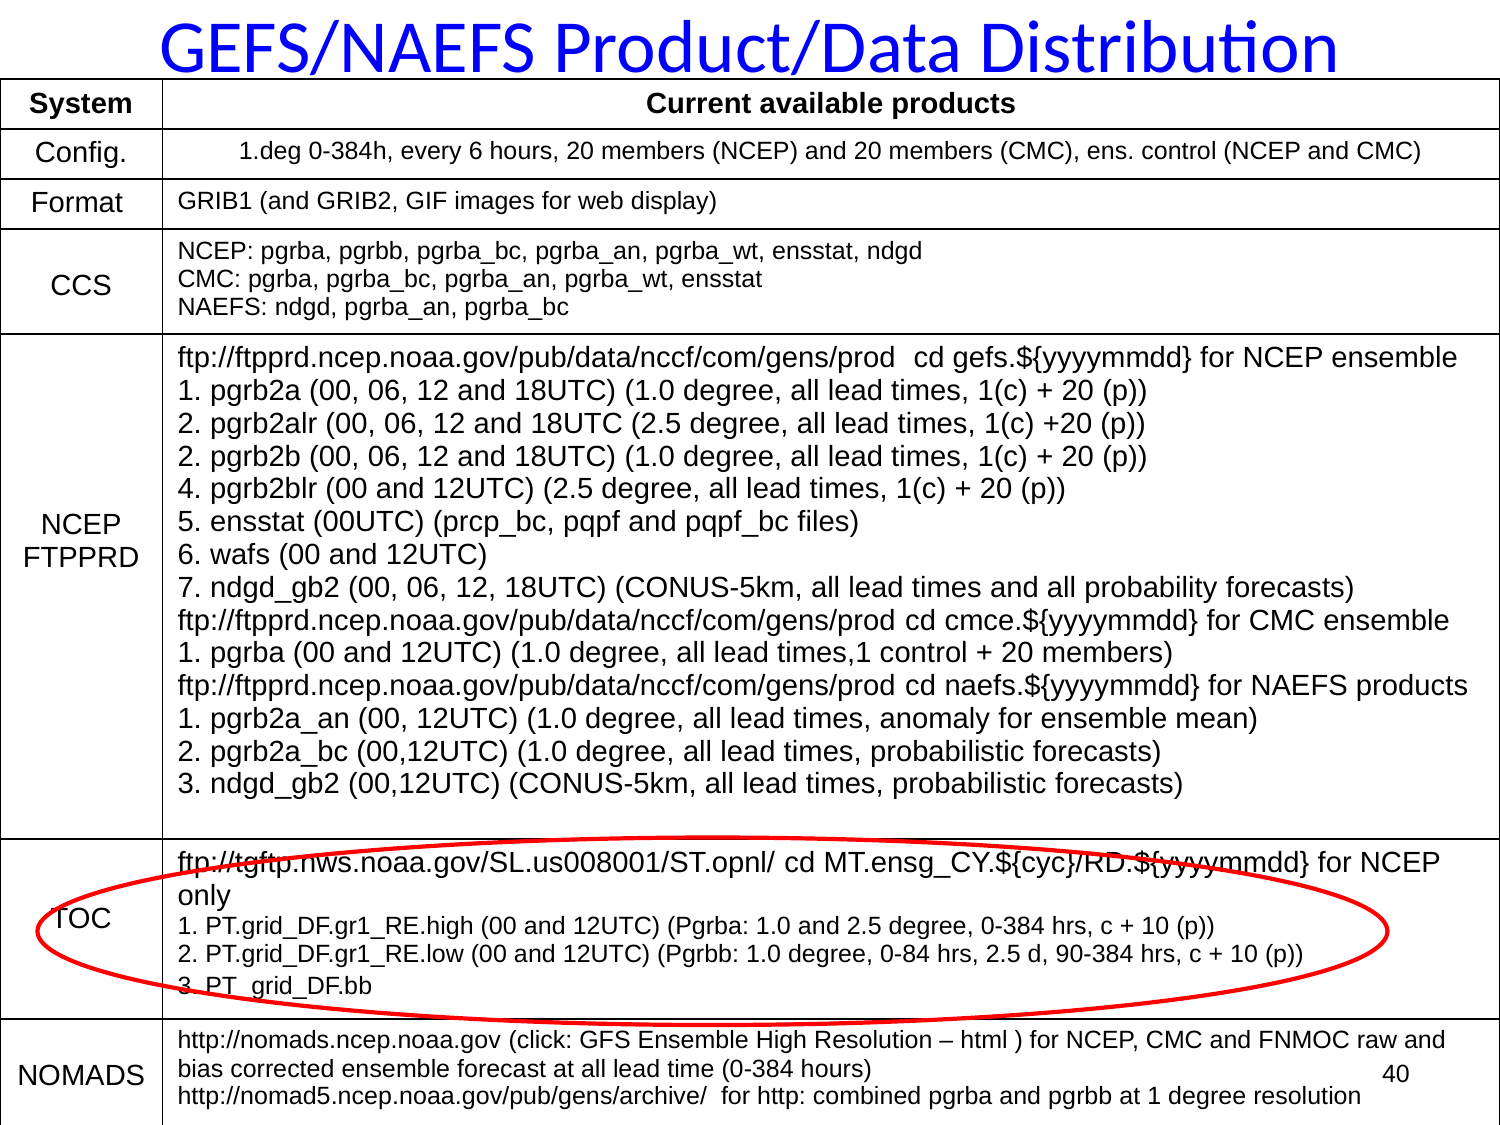

GEFS/NAEFS Product/Data Distribution
| System | Current available products |
| --- | --- |
| Config. | deg 0-384h, every 6 hours, 20 members (NCEP) and 20 members (CMC), ens. control (NCEP and CMC) |
| Format | GRIB1 (and GRIB2, GIF images for web display) |
| CCS | NCEP: pgrba, pgrbb, pgrba\_bc, pgrba\_an, pgrba\_wt, ensstat, ndgd CMC: pgrba, pgrba\_bc, pgrba\_an, pgrba\_wt, ensstat NAEFS: ndgd, pgrba\_an, pgrba\_bc |
| NCEP FTPPRD | ftp://ftpprd.ncep.noaa.gov/pub/data/nccf/com/gens/prod cd gefs.${yyyymmdd} for NCEP ensemble 1. pgrb2a (00, 06, 12 and 18UTC) (1.0 degree, all lead times, 1(c) + 20 (p)) 2. pgrb2alr (00, 06, 12 and 18UTC (2.5 degree, all lead times, 1(c) +20 (p)) 2. pgrb2b (00, 06, 12 and 18UTC) (1.0 degree, all lead times, 1(c) + 20 (p)) 4. pgrb2blr (00 and 12UTC) (2.5 degree, all lead times, 1(c) + 20 (p)) 5. ensstat (00UTC) (prcp\_bc, pqpf and pqpf\_bc files) 6. wafs (00 and 12UTC) 7. ndgd\_gb2 (00, 06, 12, 18UTC) (CONUS-5km, all lead times and all probability forecasts) ftp://ftpprd.ncep.noaa.gov/pub/data/nccf/com/gens/prod cd cmce.${yyyymmdd} for CMC ensemble 1. pgrba (00 and 12UTC) (1.0 degree, all lead times,1 control + 20 members) ftp://ftpprd.ncep.noaa.gov/pub/data/nccf/com/gens/prod cd naefs.${yyyymmdd} for NAEFS products 1. pgrb2a\_an (00, 12UTC) (1.0 degree, all lead times, anomaly for ensemble mean) 2. pgrb2a\_bc (00,12UTC) (1.0 degree, all lead times, probabilistic forecasts) 3. ndgd\_gb2 (00,12UTC) (CONUS-5km, all lead times, probabilistic forecasts) |
| TOC | ftp://tgftp.nws.noaa.gov/SL.us008001/ST.opnl/ cd MT.ensg\_CY.${cyc}/RD.${yyyymmdd} for NCEP only 1. PT.grid\_DF.gr1\_RE.high (00 and 12UTC) (Pgrba: 1.0 and 2.5 degree, 0-384 hrs, c + 10 (p)) 2. PT.grid\_DF.gr1\_RE.low (00 and 12UTC) (Pgrbb: 1.0 degree, 0-84 hrs, 2.5 d, 90-384 hrs, c + 10 (p)) 3. PT\_grid\_DF.bb |
| NOMADS | http://nomads.ncep.noaa.gov (click: GFS Ensemble High Resolution – html ) for NCEP, CMC and FNMOC raw and bias corrected ensemble forecast at all lead time (0-384 hours) http://nomad5.ncep.noaa.gov/pub/gens/archive/ for http: combined pgrba and pgrbb at 1 degree resolution |

40